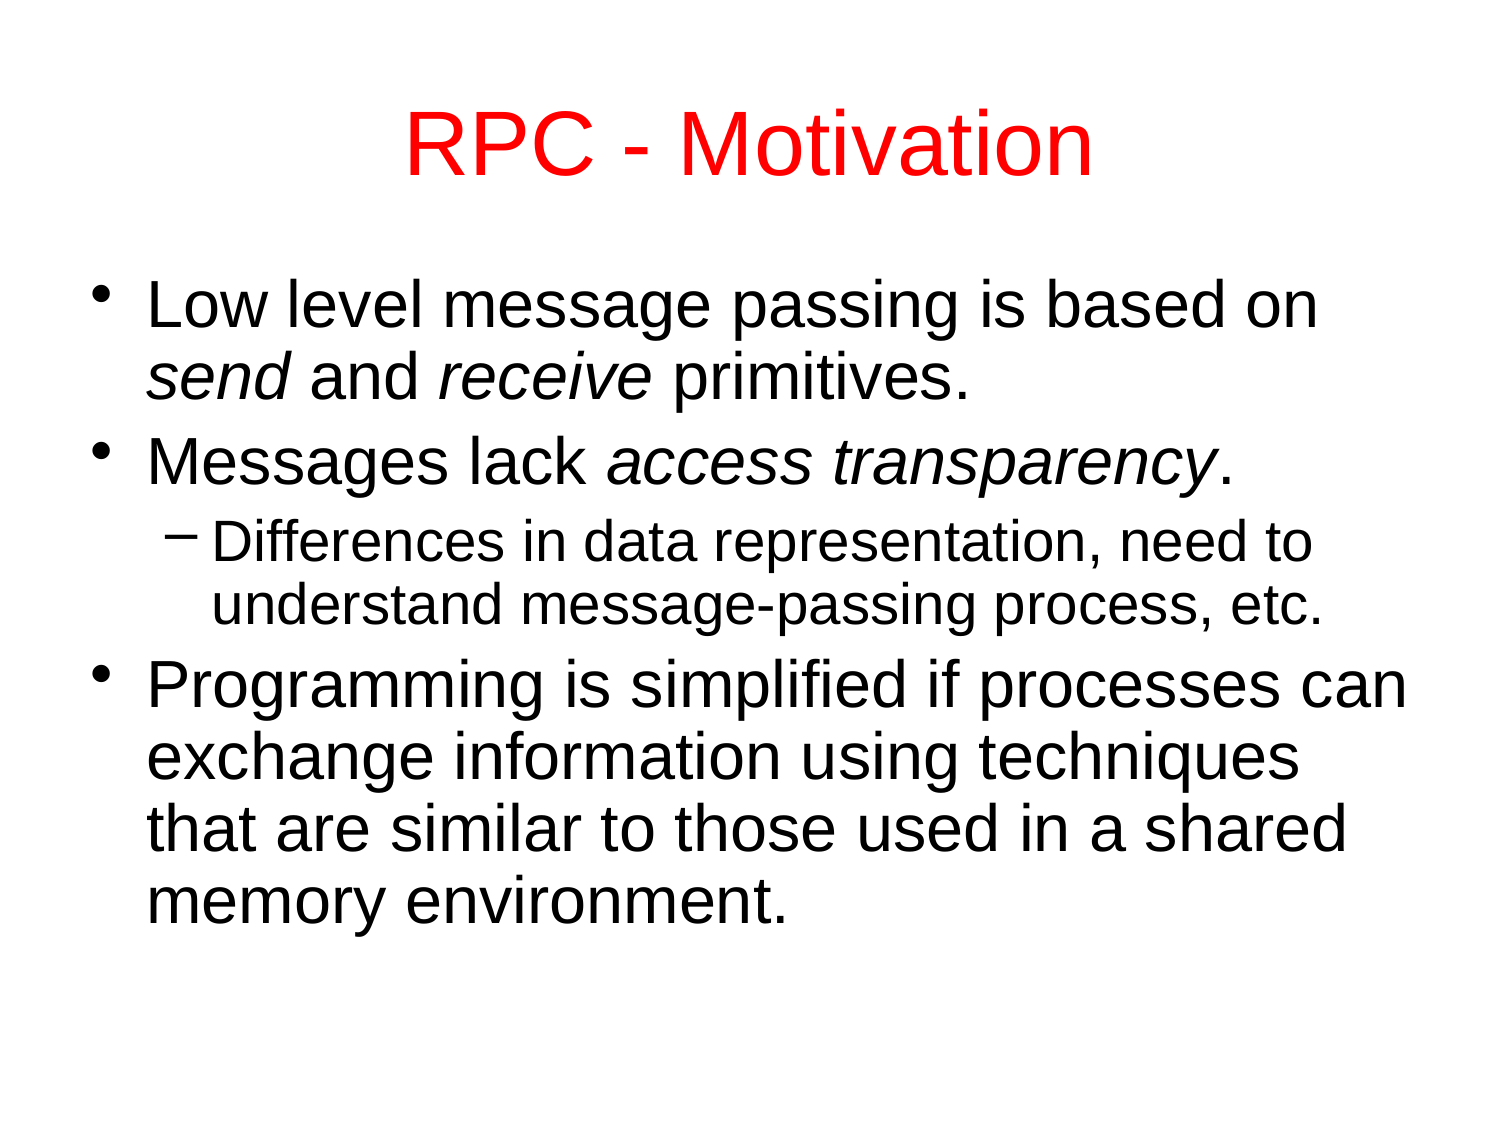

# RPC - Motivation
Low level message passing is based on send and receive primitives.
Messages lack access transparency.
Differences in data representation, need to understand message-passing process, etc.
Programming is simplified if processes can exchange information using techniques that are similar to those used in a shared memory environment.